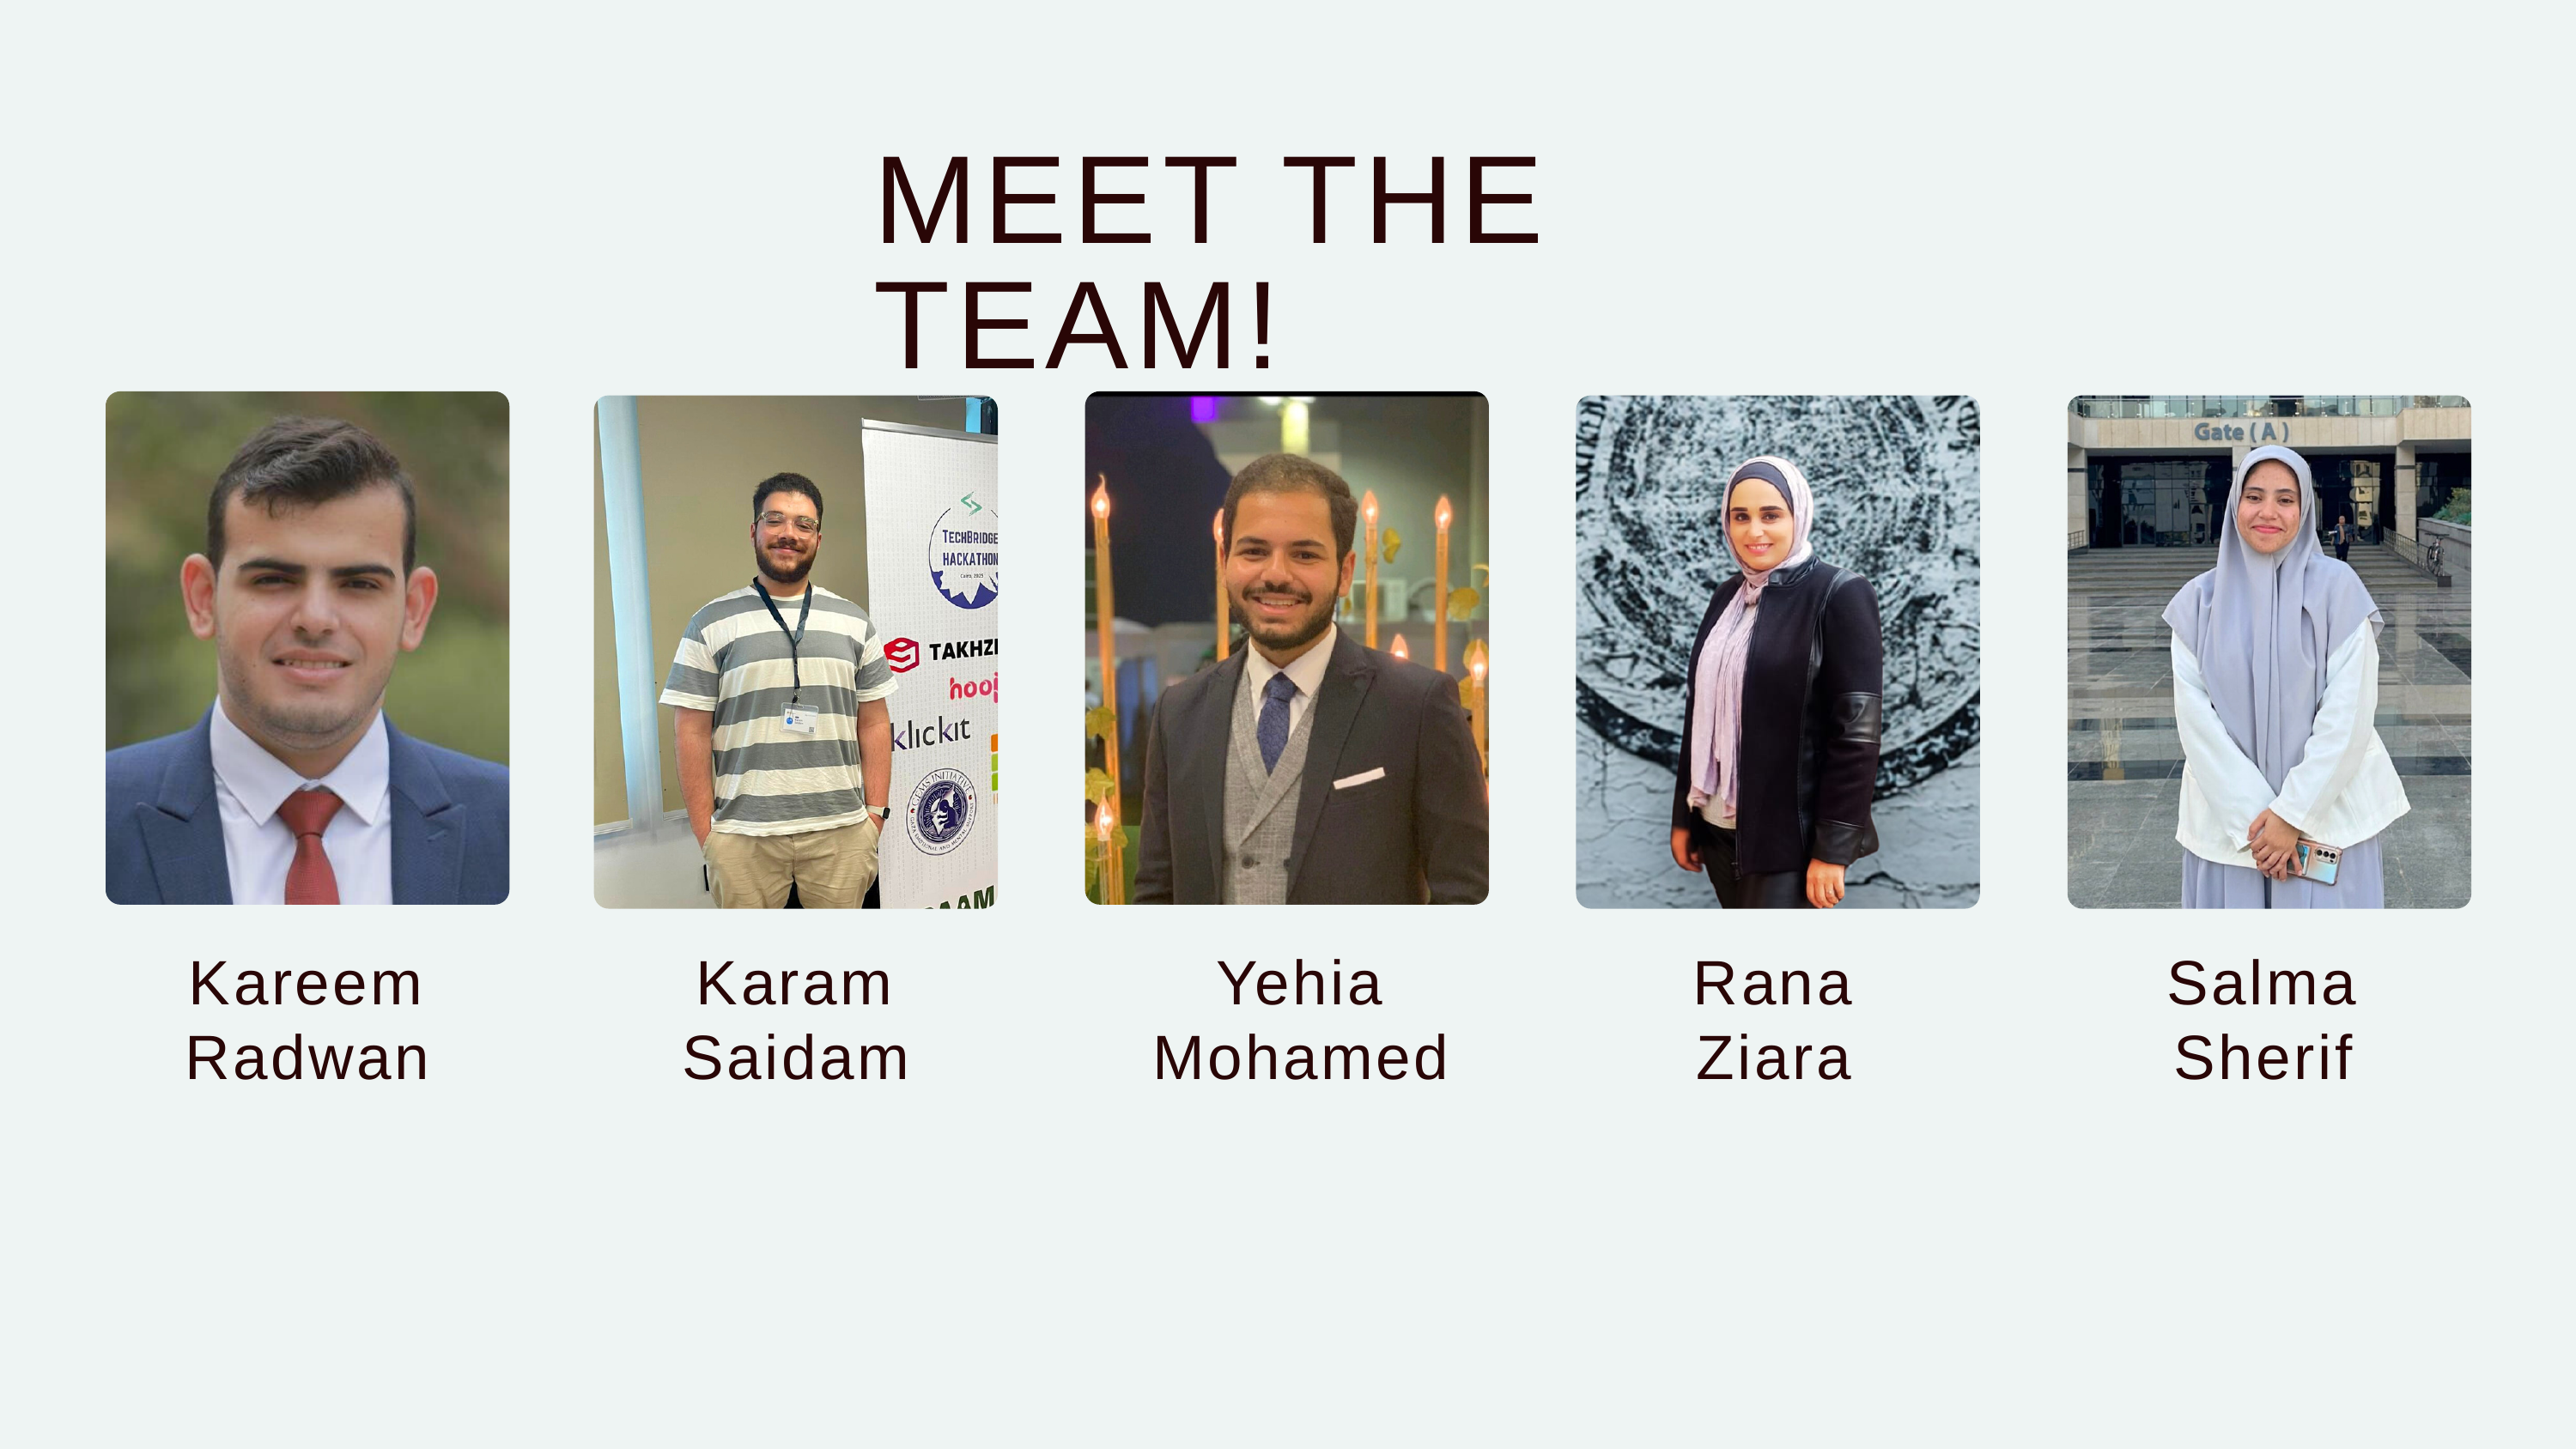

MEET THE TEAM!

Kareem Radwan
Karam Saidam
Yehia Mohamed
Rana Ziara
Salma Sherif